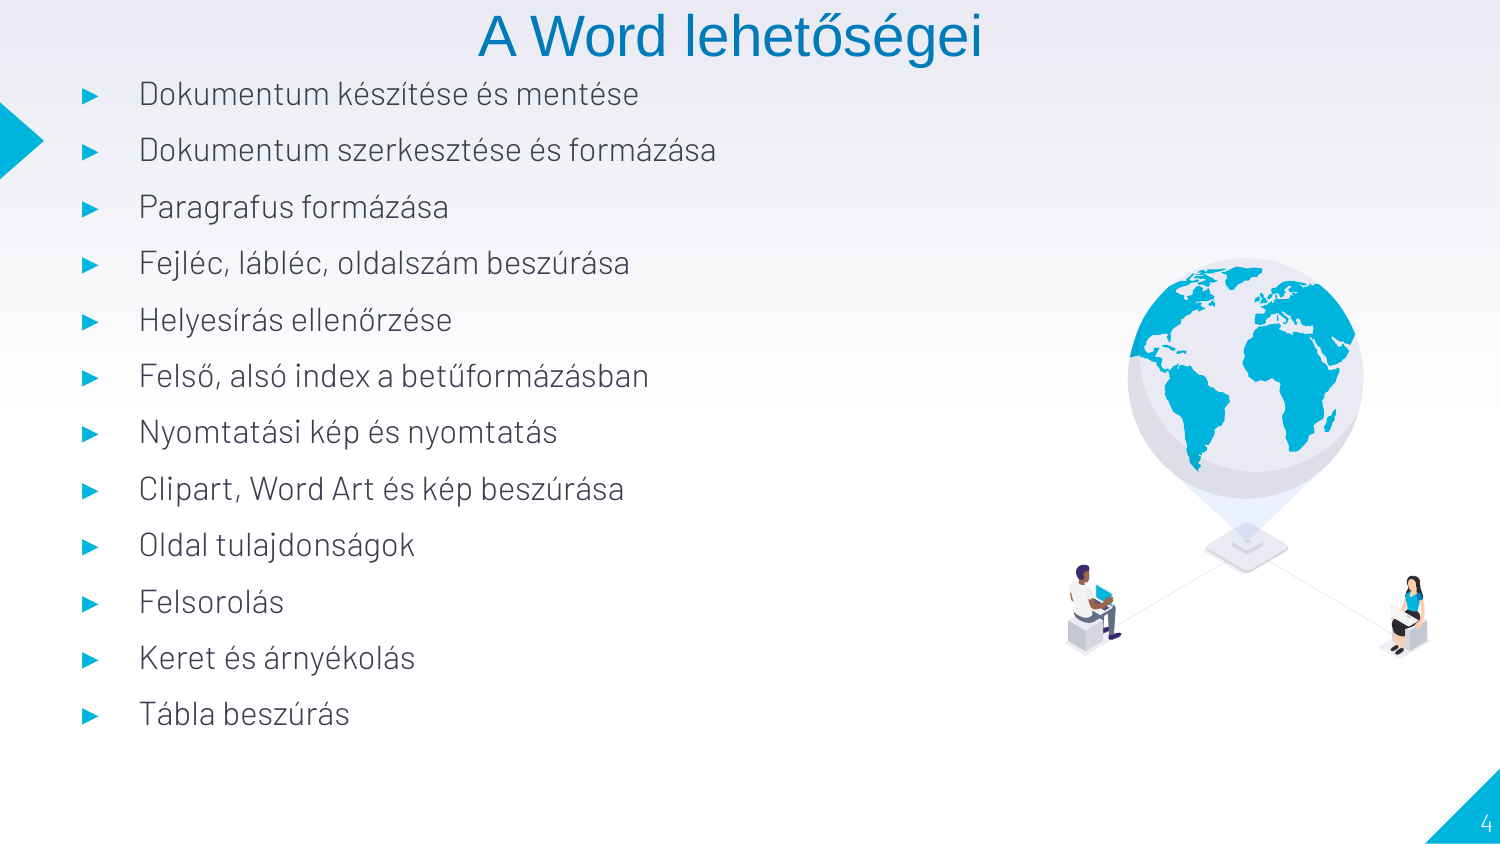

# A Word lehetőségei
Dokumentum készítése és mentése
Dokumentum szerkesztése és formázása
Paragrafus formázása
Fejléc, lábléc, oldalszám beszúrása
Helyesírás ellenőrzése
Felső, alsó index a betűformázásban
Nyomtatási kép és nyomtatás
Clipart, Word Art és kép beszúrása
Oldal tulajdonságok
Felsorolás
Keret és árnyékolás
Tábla beszúrás

4